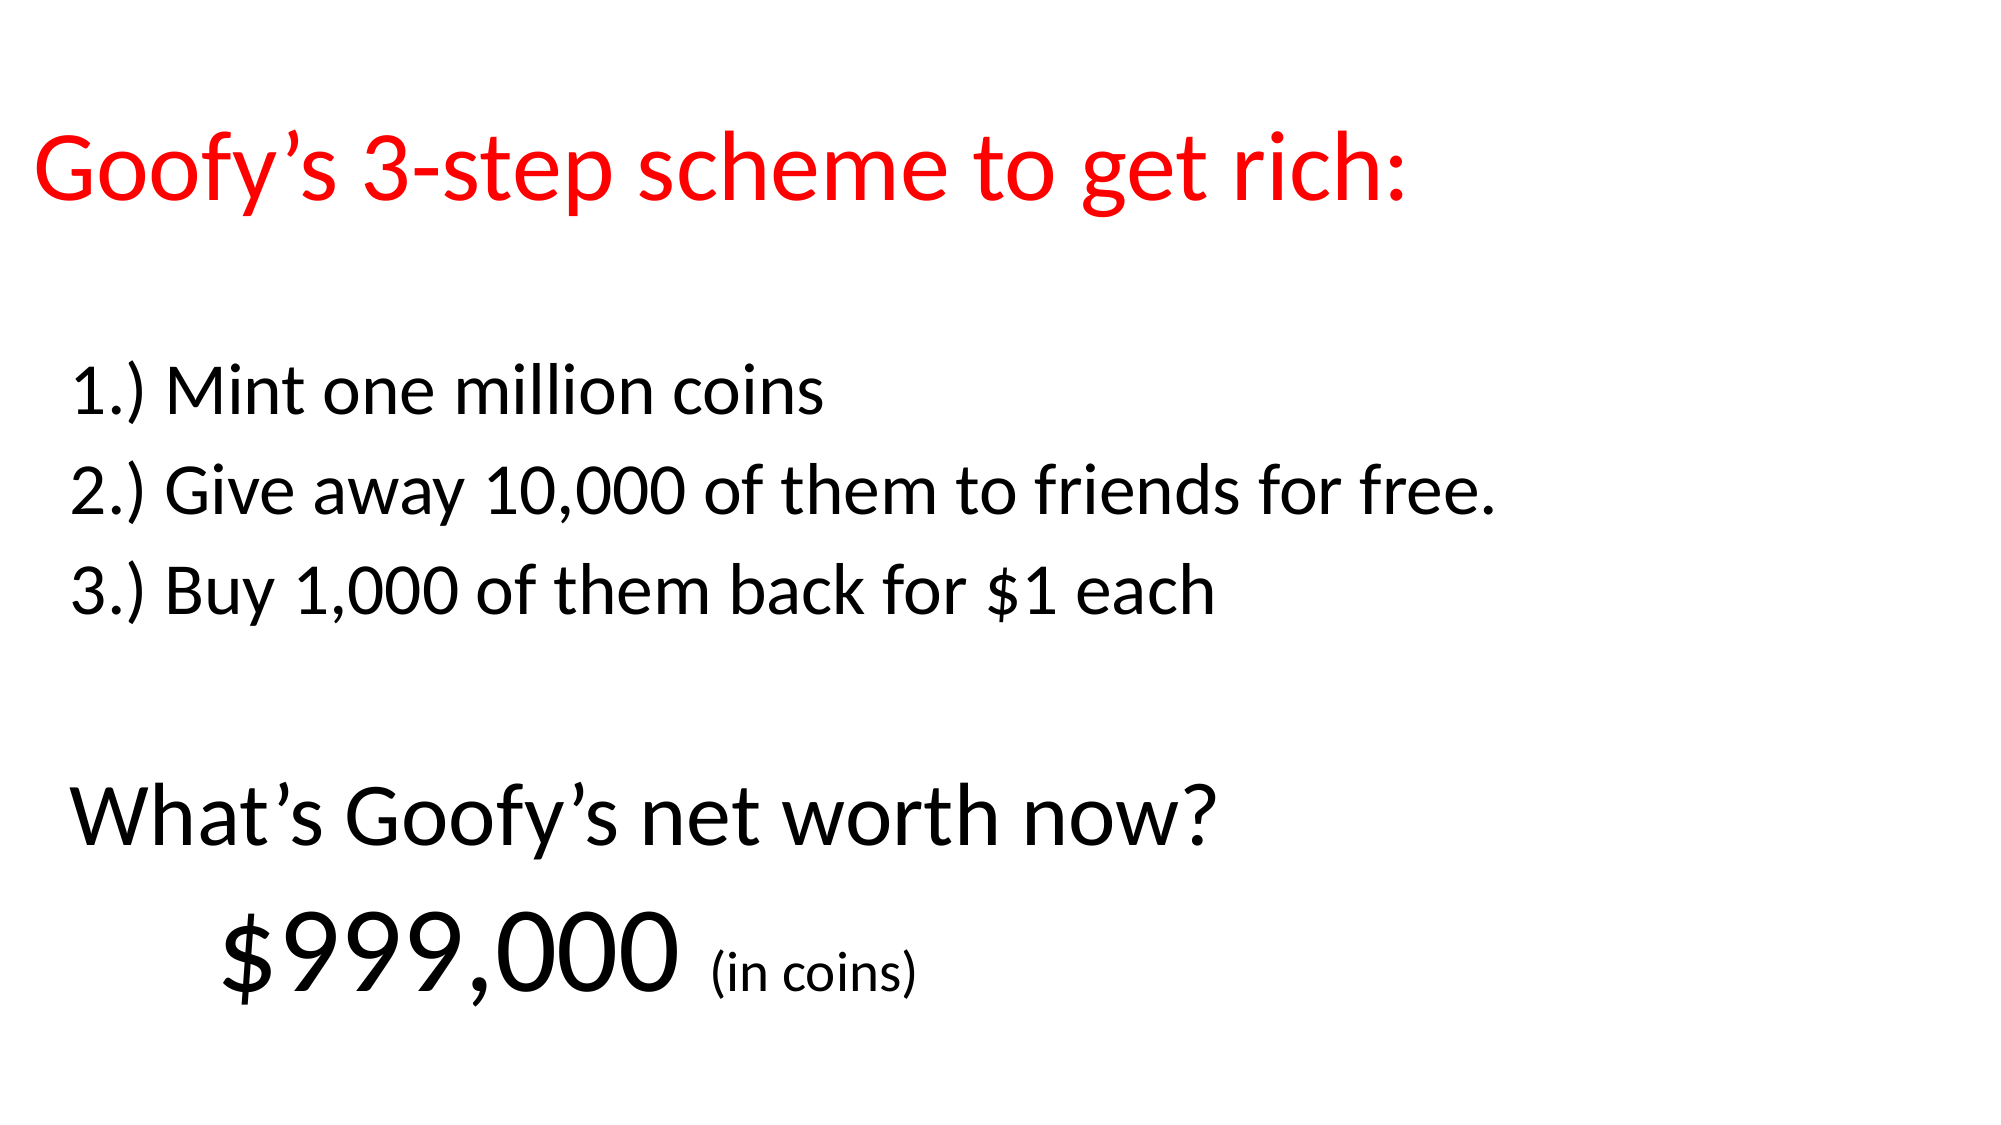

# Goofy’s 3-step scheme to get rich:
1.) Mint one million coins
2.) Give away 10,000 of them to friends for free.
3.) Buy 1,000 of them back for $1 each

What’s Goofy’s net worth now?
								$999,000 (in coins)